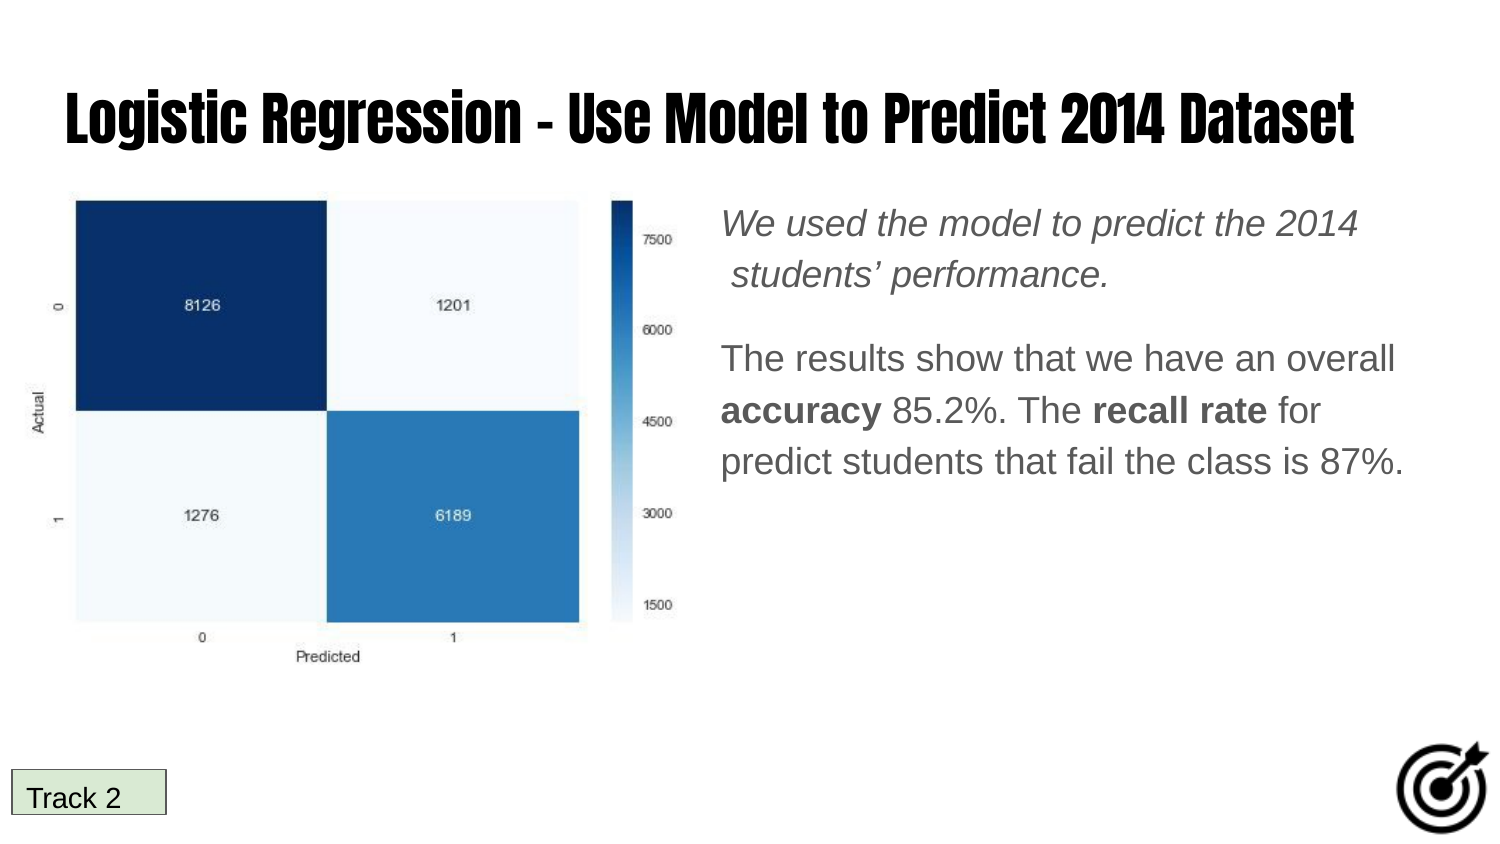

# Logistic Regression - Use Model to Predict 2014 Dataset
We used the model to predict the 2014  students’ performance.
The results show that we have an overall  accuracy 85.2%. The recall rate for  predict students that fail the class is 87%.

Track 2